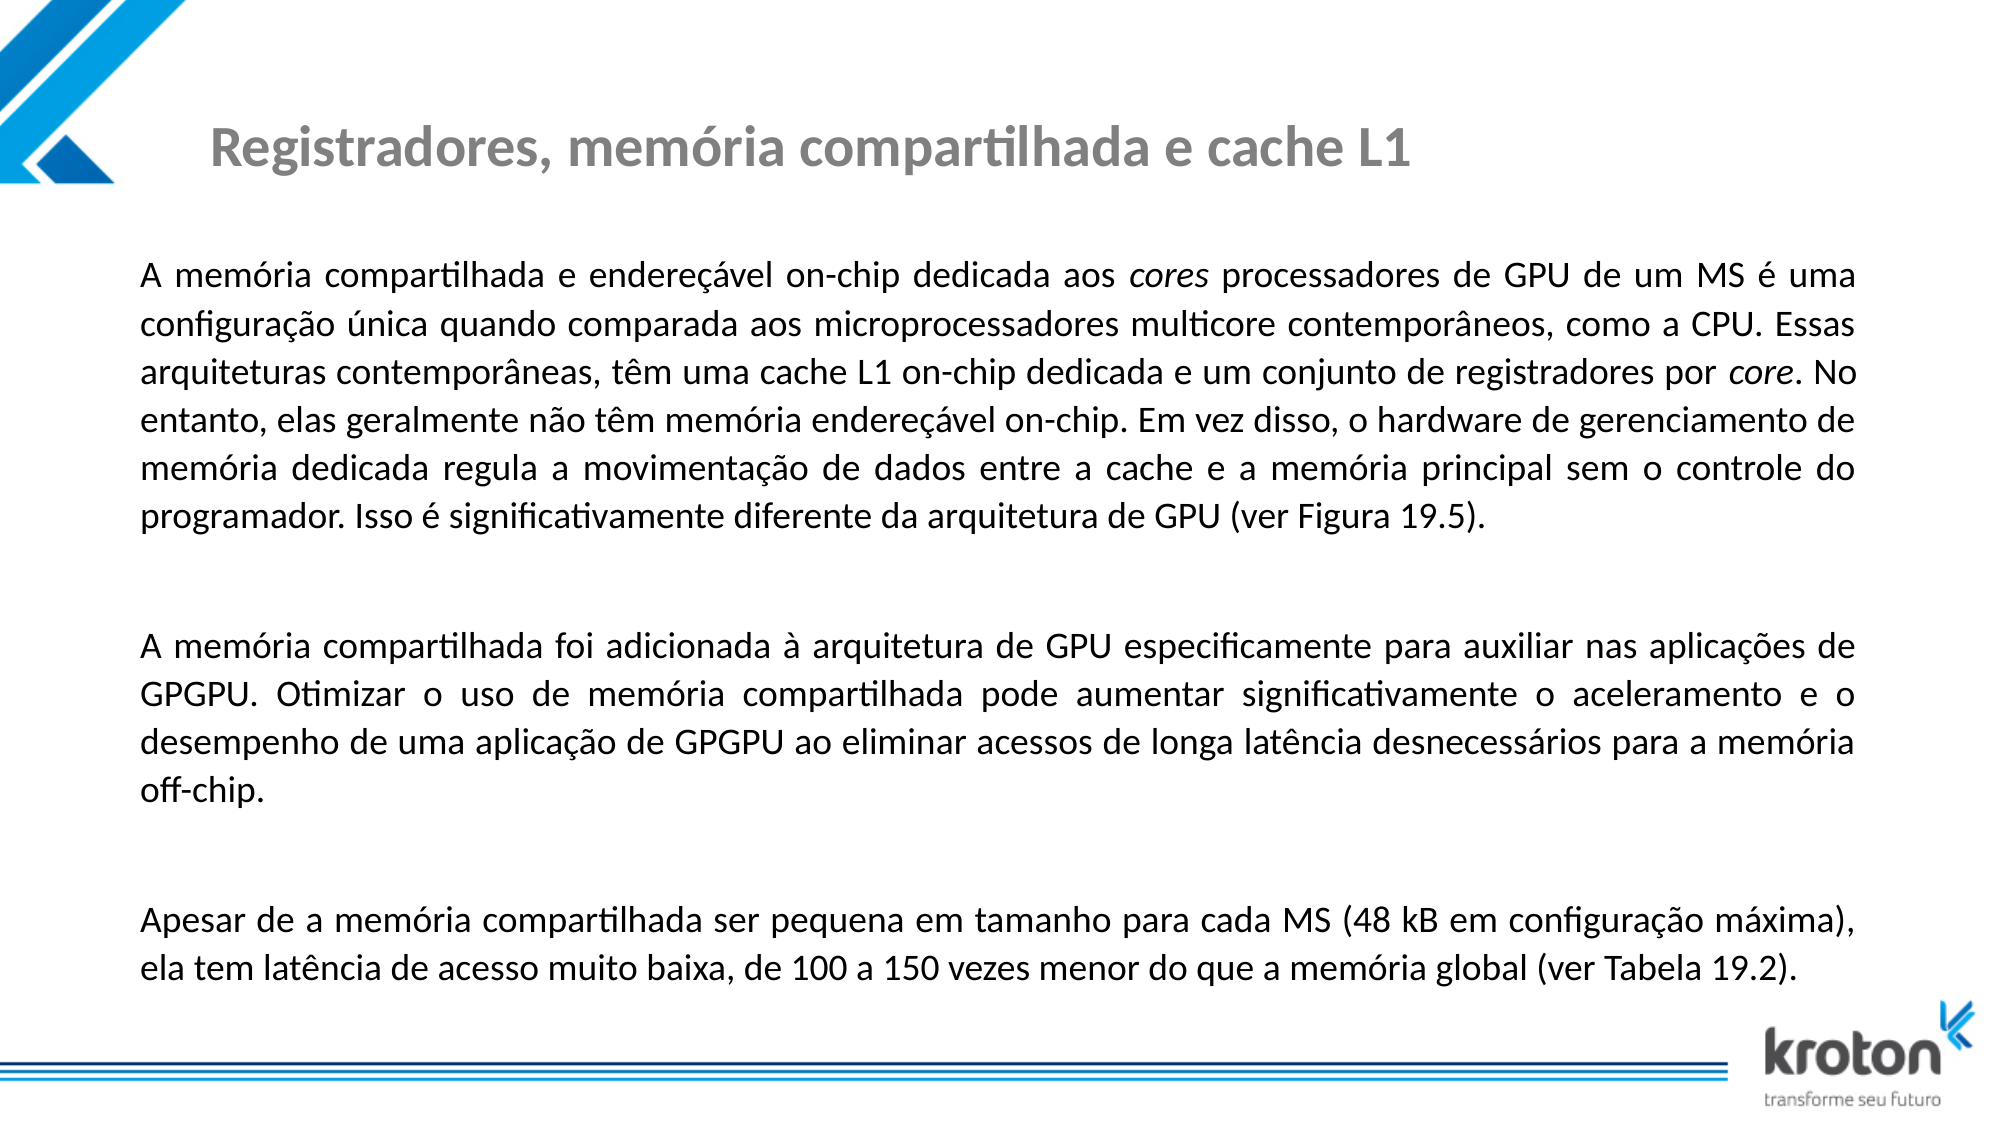

# Registradores, memória compartilhada e cache L1
A memória compartilhada e endereçável on-chip dedicada aos cores processadores de GPU de um MS é uma configuração única quando comparada aos microprocessadores multicore contemporâneos, como a CPU. Essas arquiteturas contemporâneas, têm uma cache L1 on-chip dedicada e um conjunto de registradores por core. No entanto, elas geralmente não têm memória endereçável on-chip. Em vez disso, o hardware de gerenciamento de memória dedicada regula a movimentação de dados entre a cache e a memória principal sem o controle do programador. Isso é significativamente diferente da arquitetura de GPU (ver Figura 19.5).

A memória compartilhada foi adicionada à arquitetura de GPU especificamente para auxiliar nas aplicações de GPGPU. Otimizar o uso de memória compartilhada pode aumentar significativamente o aceleramento e o desempenho de uma aplicação de GPGPU ao eliminar acessos de longa latência desnecessários para a memória off-chip.

Apesar de a memória compartilhada ser pequena em tamanho para cada MS (48 kB em configuração máxima), ela tem latência de acesso muito baixa, de 100 a 150 vezes menor do que a memória global (ver Tabela 19.2).